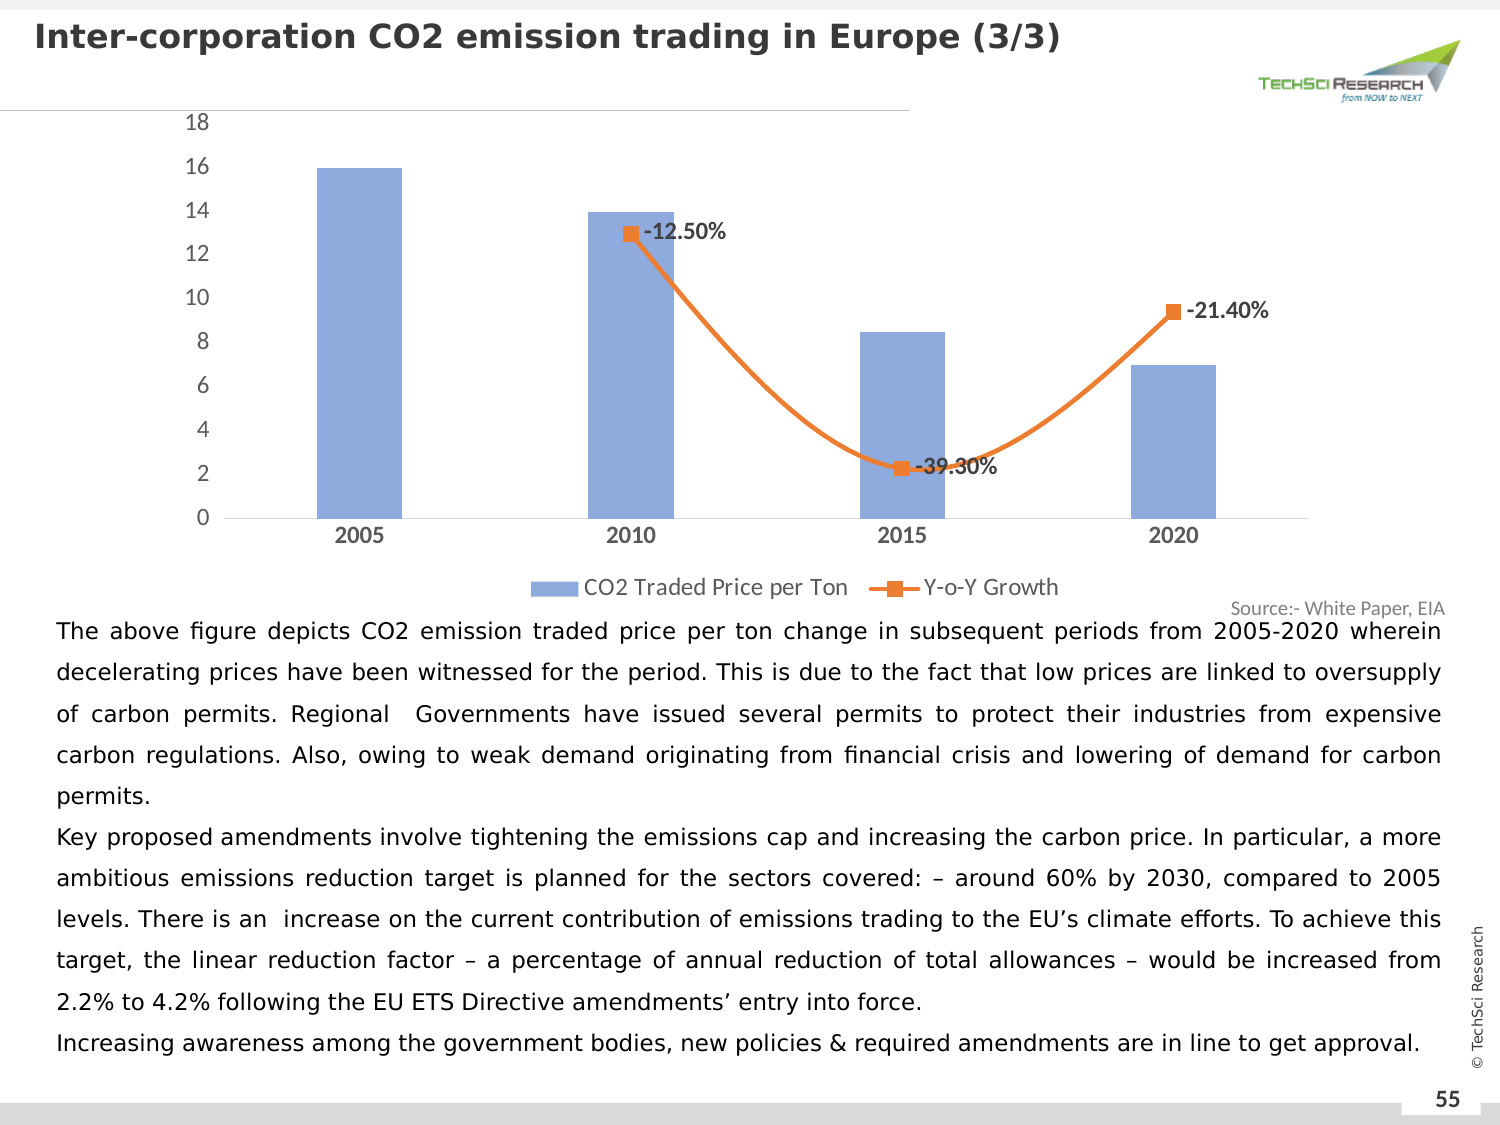

Inter-corporation CO2 emission trading in Europe (3/3)

### Chart

| Category | CO2 Traded Price per Ton  | Y-o-Y Growth |
|---|---|---|
| 2005 | 16.0 | None |
| 2010 | 14.0 | -0.125 |
| 2015 | 8.5 | -0.393 |
| 2020 | 7.0 | -0.214 |
Source:- White Paper, EIA
The above figure depicts CO2 emission traded price per ton change in subsequent periods from 2005-2020 wherein decelerating prices have been witnessed for the period. This is due to the fact that low prices are linked to oversupply of carbon permits. Regional  Governments have issued several permits to protect their industries from expensive carbon regulations. Also, owing to weak demand originating from financial crisis and lowering of demand for carbon permits.
Key proposed amendments involve tightening the emissions cap and increasing the carbon price. In particular, a more ambitious emissions reduction target is planned for the sectors covered: – around 60% by 2030, compared to 2005 levels. There is an  increase on the current contribution of emissions trading to the EU’s climate efforts. To achieve this target, the linear reduction factor – a percentage of annual reduction of total allowances – would be increased from 2.2% to 4.2% following the EU ETS Directive amendments’ entry into force.
Increasing awareness among the government bodies, new policies & required amendments are in line to get approval.